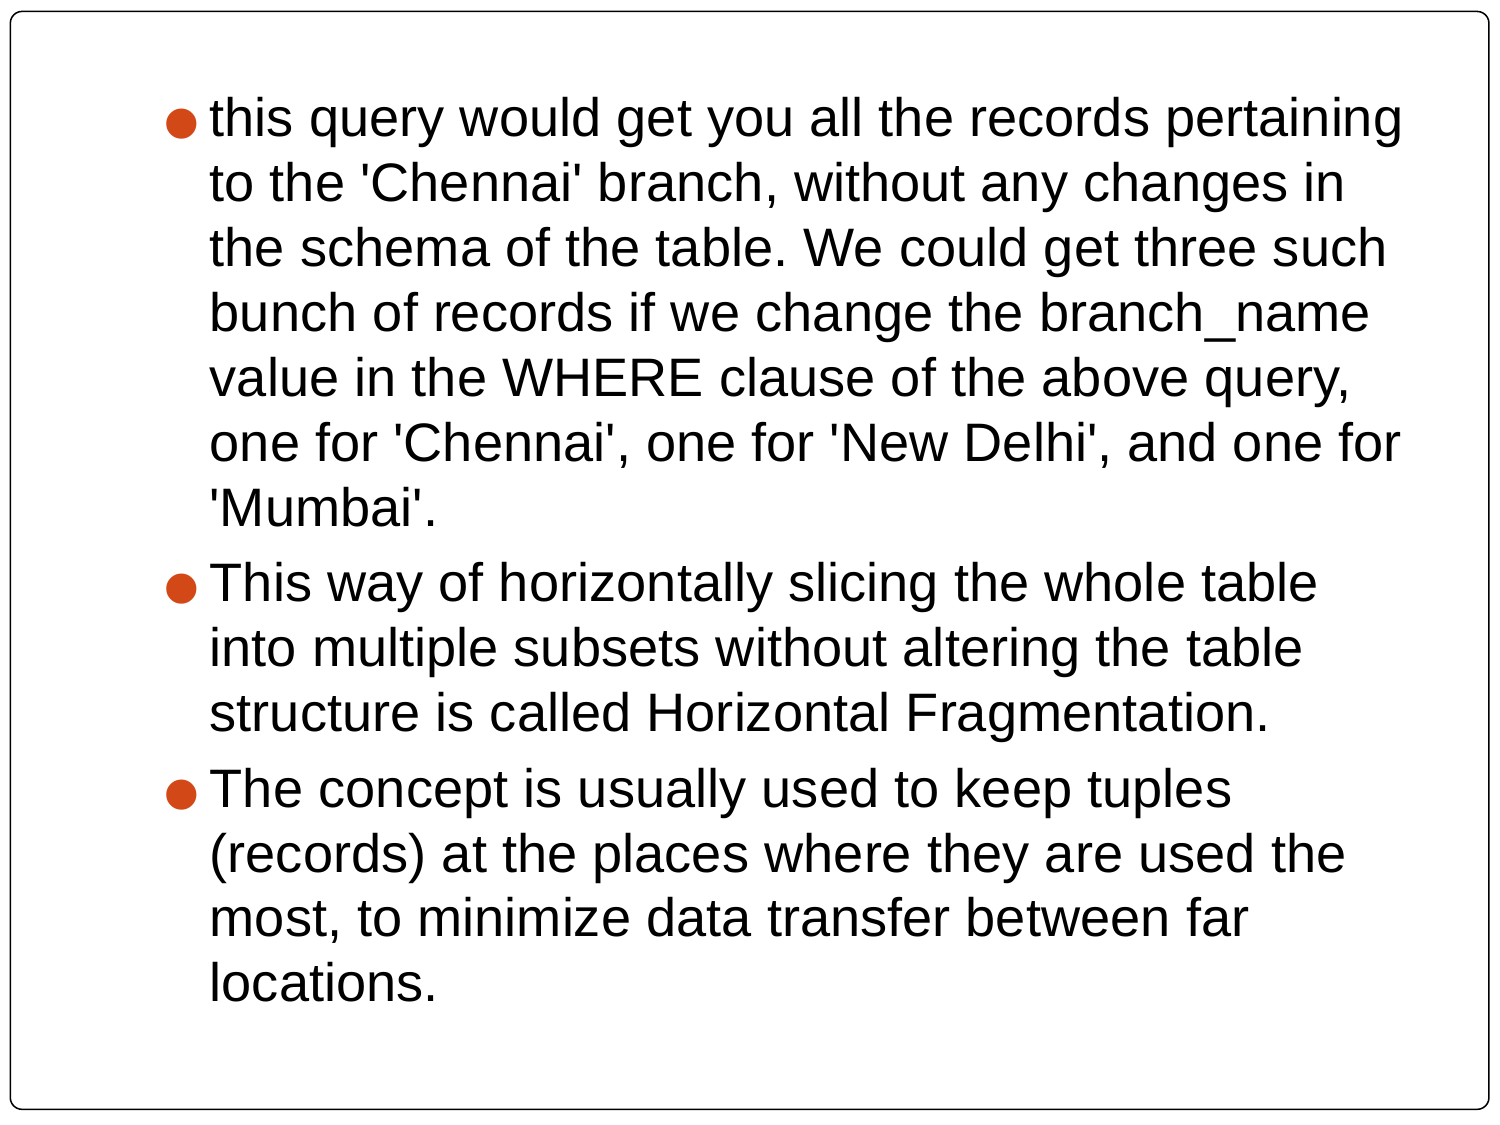

#
this query would get you all the records pertaining to the 'Chennai' branch, without any changes in the schema of the table. We could get three such bunch of records if we change the branch_name value in the WHERE clause of the above query, one for 'Chennai', one for 'New Delhi', and one for 'Mumbai'.
This way of horizontally slicing the whole table into multiple subsets without altering the table structure is called Horizontal Fragmentation.
The concept is usually used to keep tuples (records) at the places where they are used the most, to minimize data transfer between far locations.